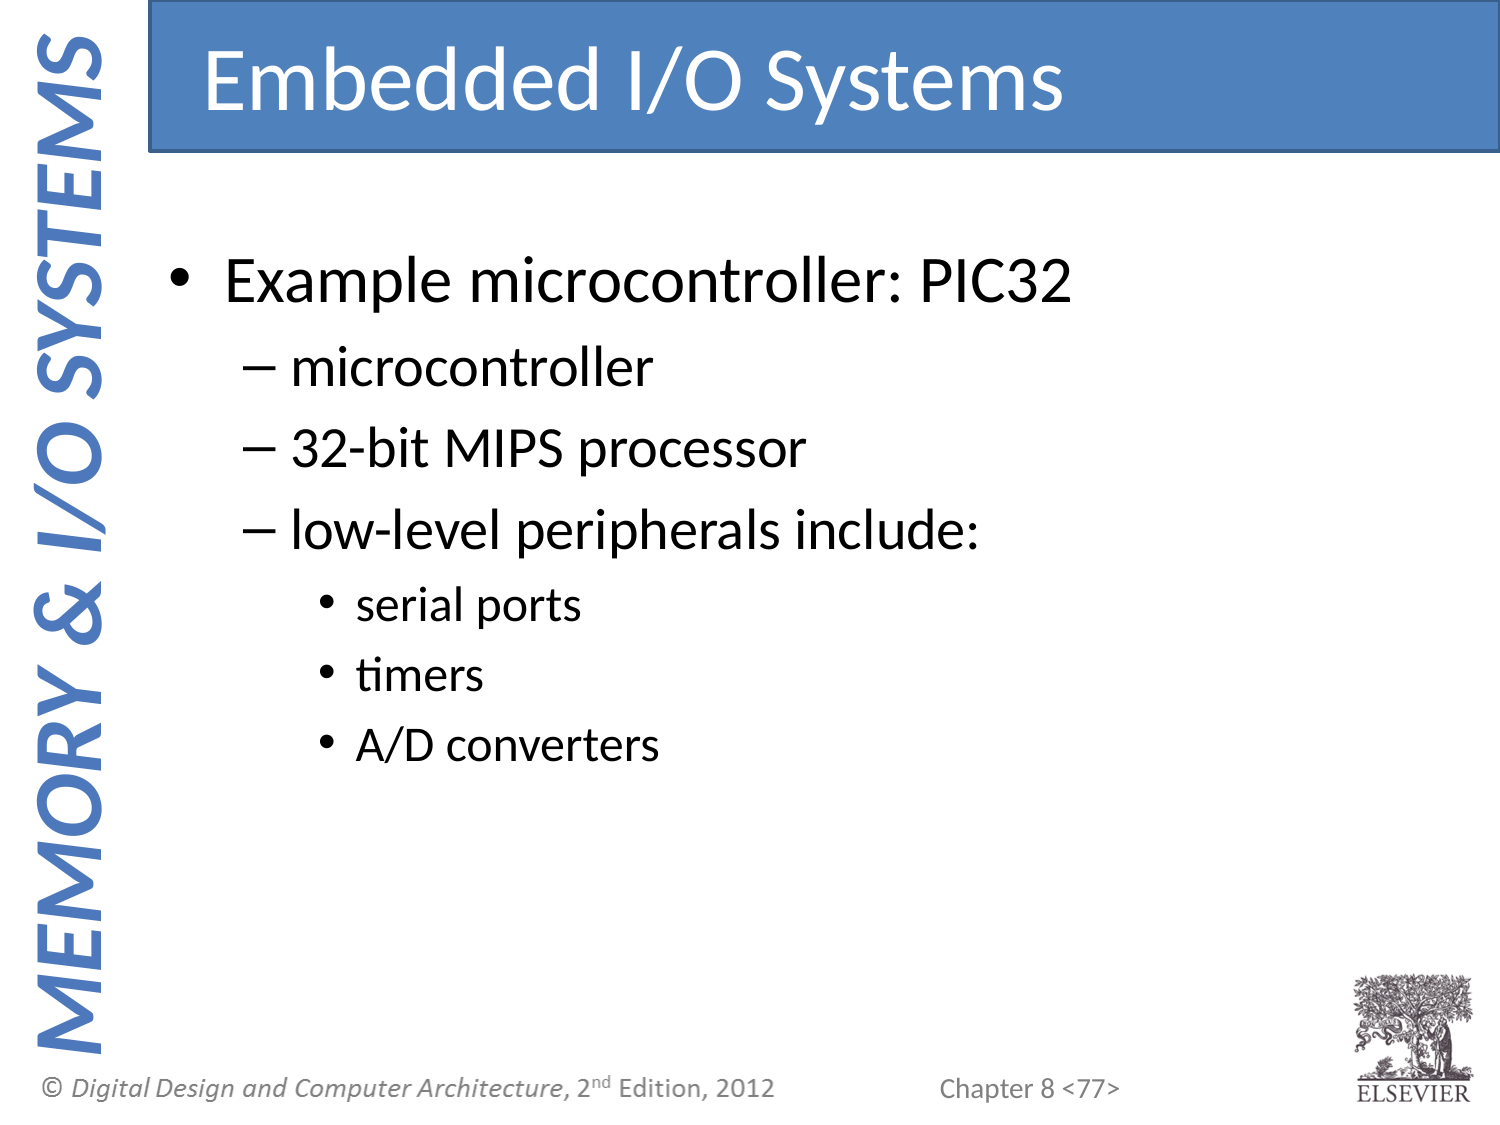

Embedded I/O Systems

Example microcontroller: PIC32
microcontroller
32-bit MIPS processor
low-level peripherals include:
serial ports
timers
A/D converters